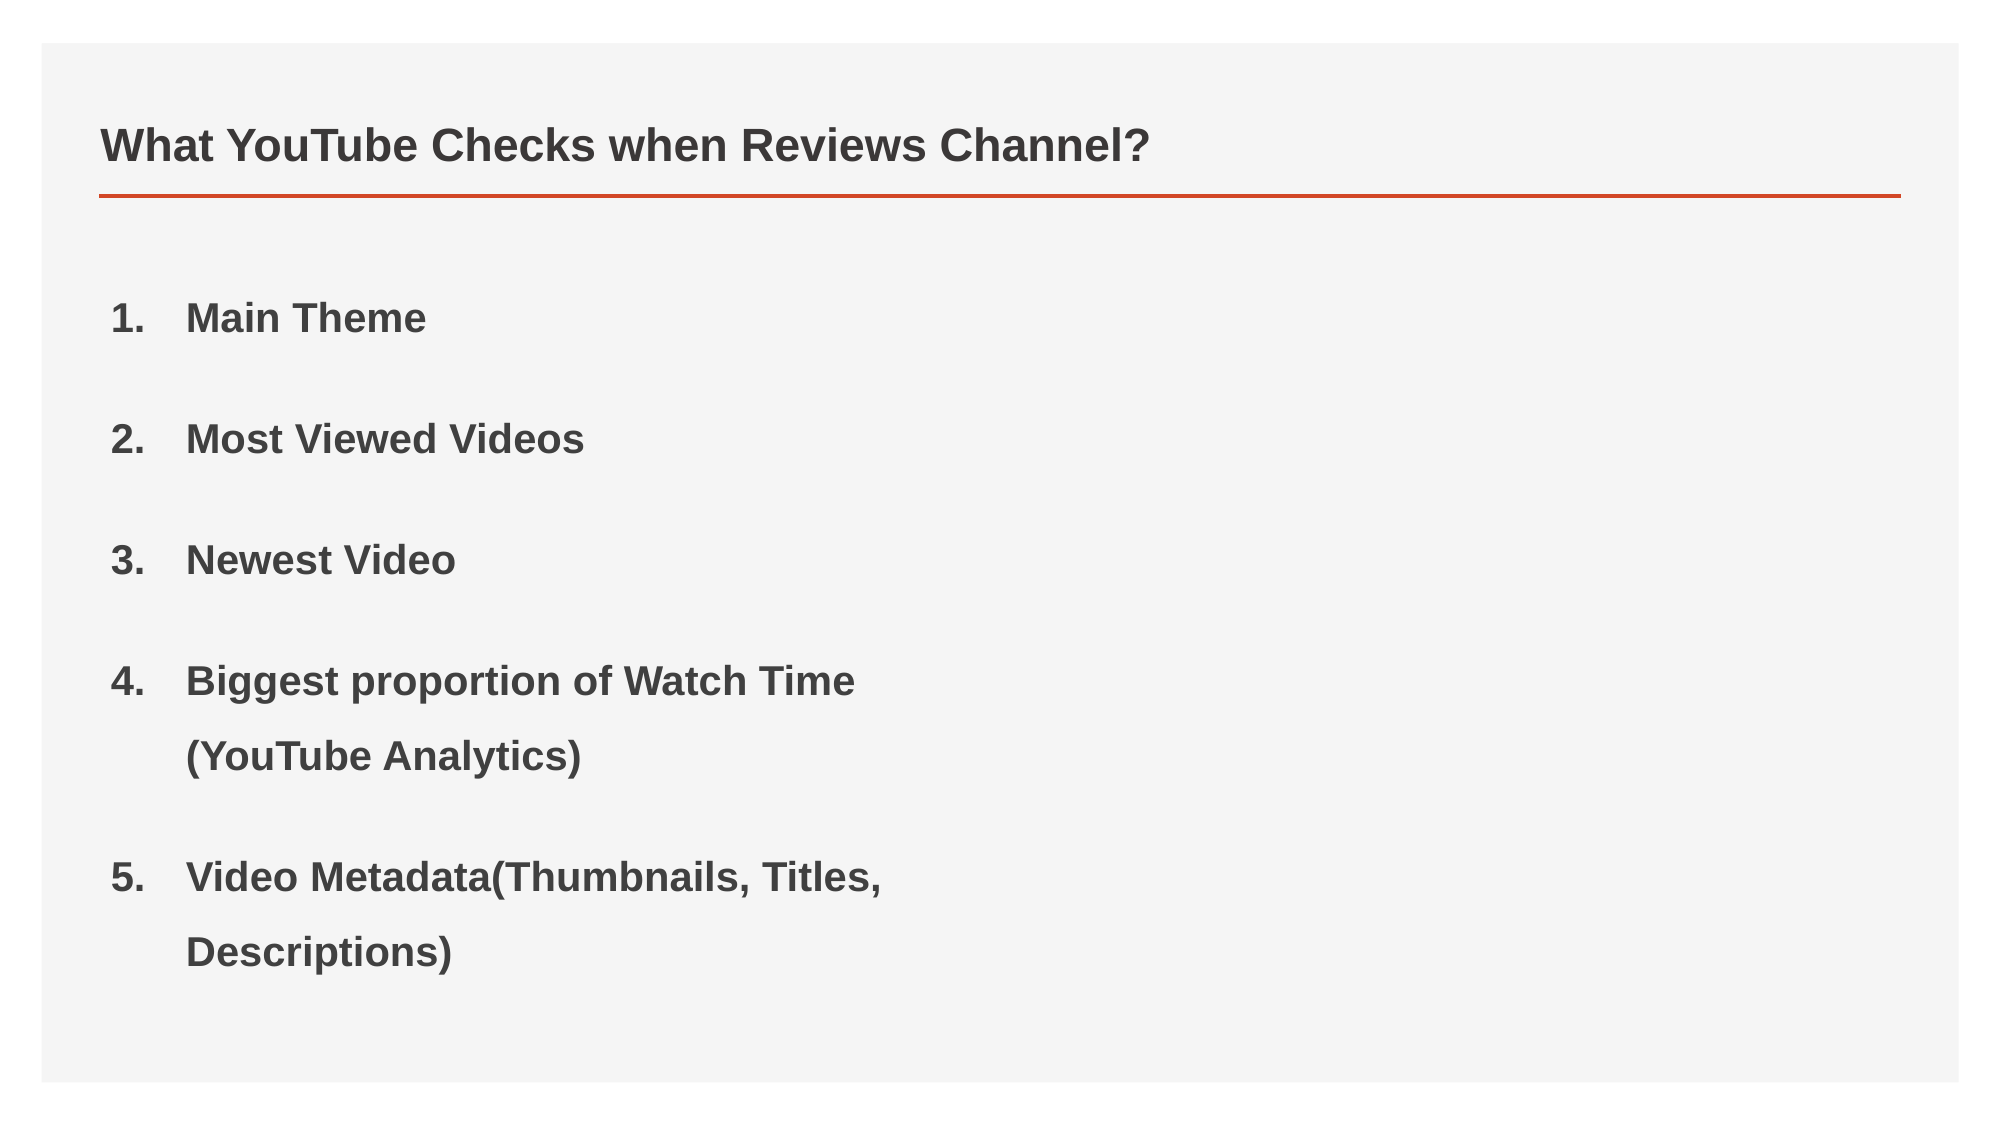

# What YouTube Checks when Reviews Channel?
Main Theme
Most Viewed Videos
Newest Video
Biggest proportion of Watch Time (YouTube Analytics)
Video Metadata(Thumbnails, Titles, Descriptions)